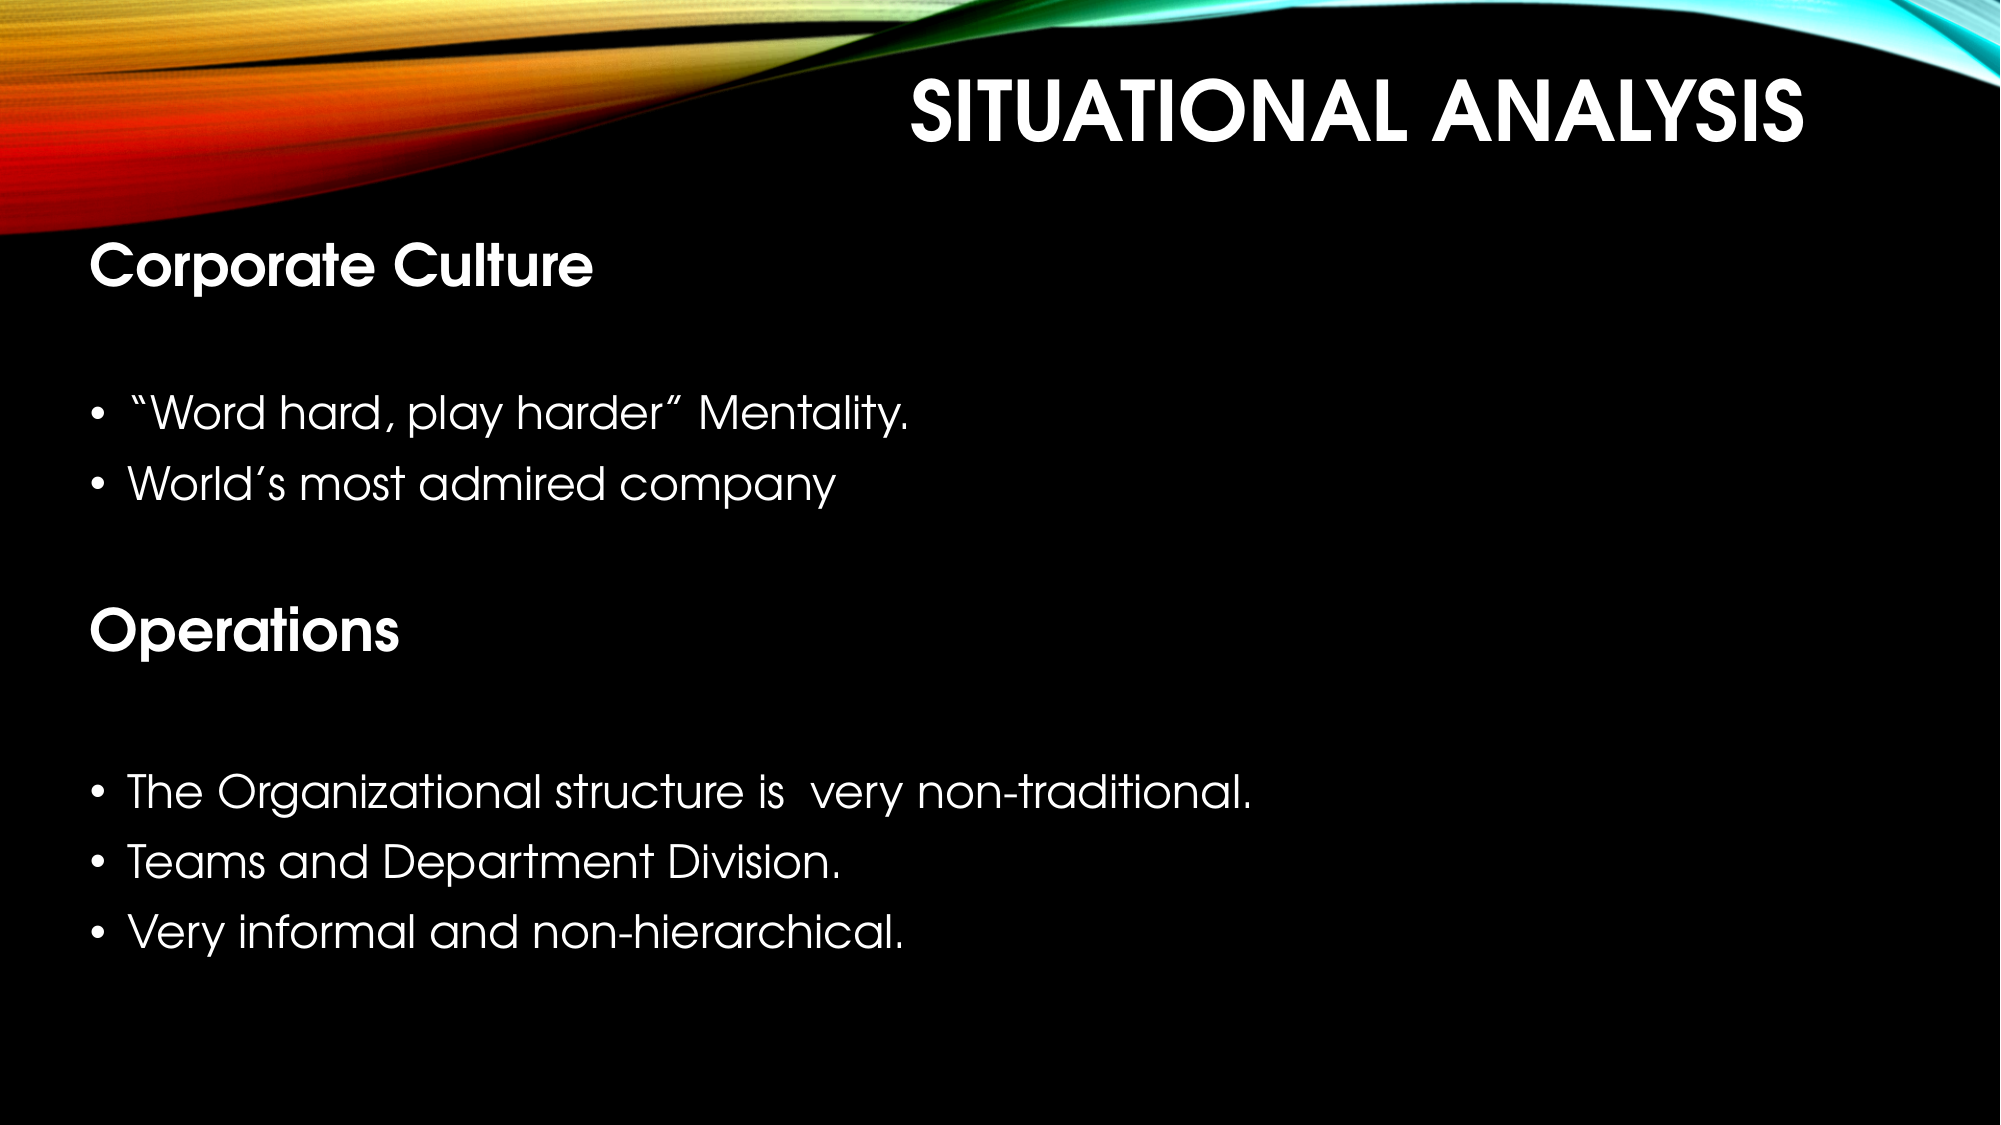

# SITUATIONAL ANALYSIS
Corporate Culture

“Word hard, play harder” Mentality.
World’s most admired company

Operations

The Organizational structure is  very non-traditional.
Teams and Department Division.
Very informal and non-hierarchical.